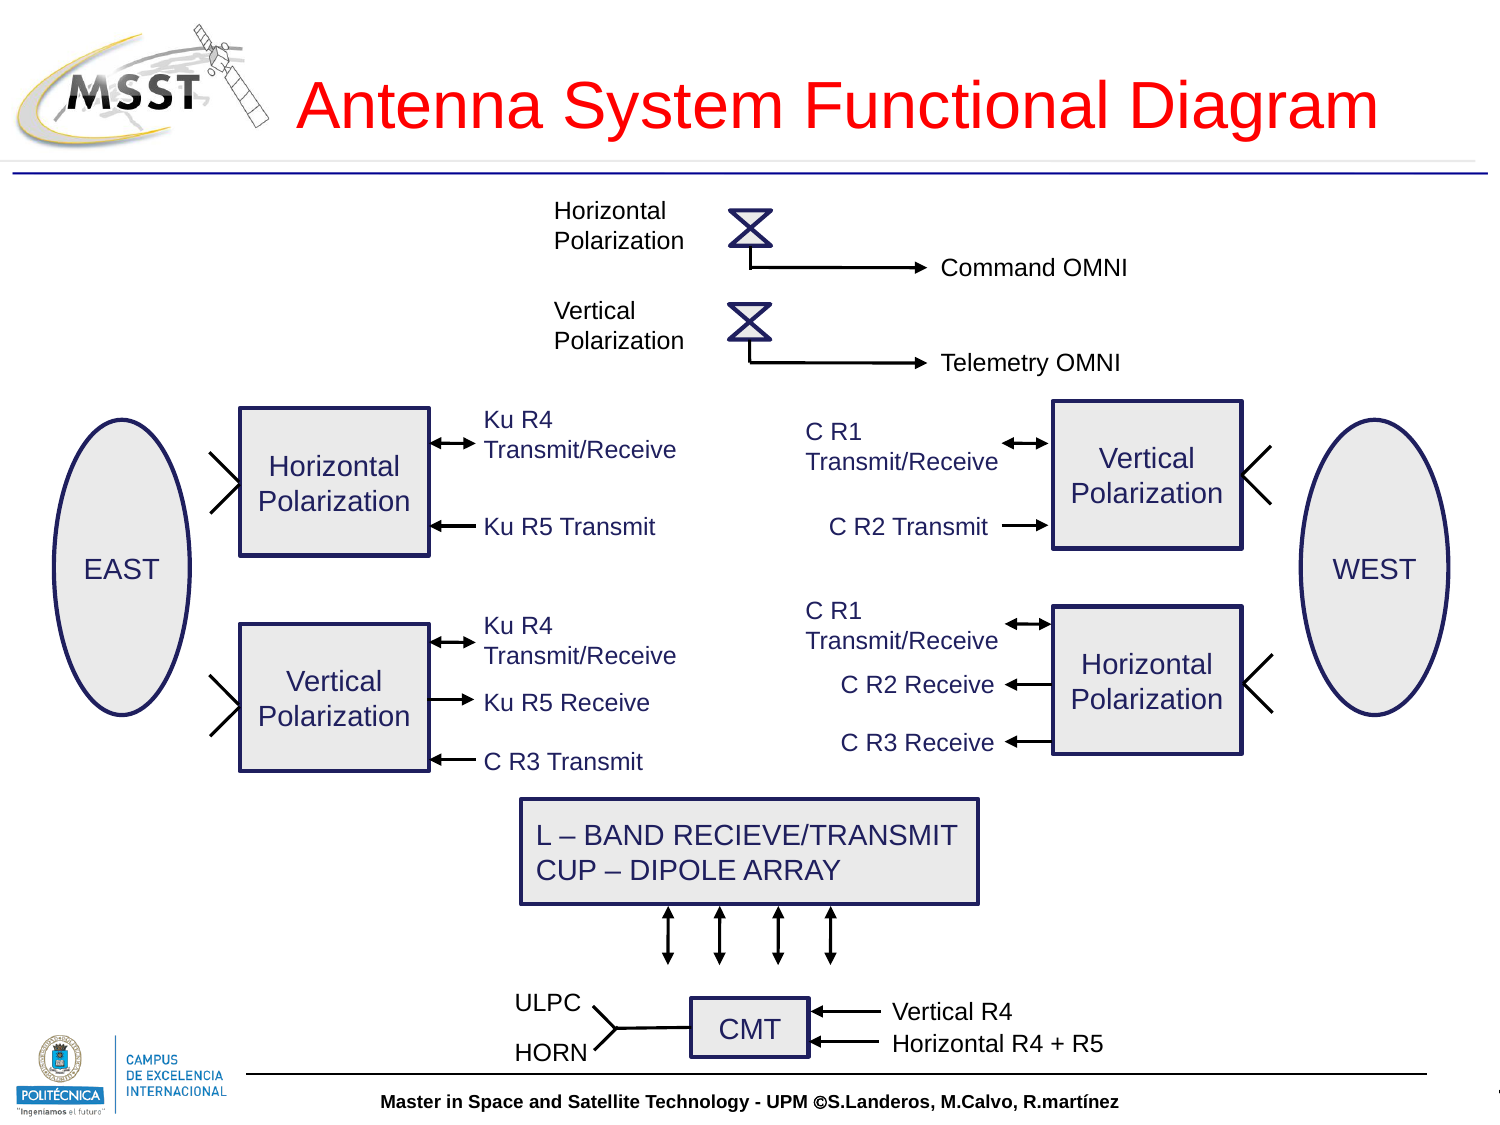

Antenna System Functional Diagram
Horizontal Polarization

Command OMNI
Vertical Polarization

Telemetry OMNI
Ku R4
Transmit/Receive
Vertical Polarization
Horizontal Polarization
C R1
Transmit/Receive
EAST
WEST
Ku R5 Transmit
C R2 Transmit
C R1
Transmit/Receive
Ku R4
Transmit/Receive
Horizontal Polarization
Vertical Polarization
C R2 Receive
Ku R5 Receive
C R3 Receive
C R3 Transmit
L – BAND RECIEVE/TRANSMIT
CUP – DIPOLE ARRAY
ULPC
Vertical R4
CMT
Horizontal R4 + R5
HORN